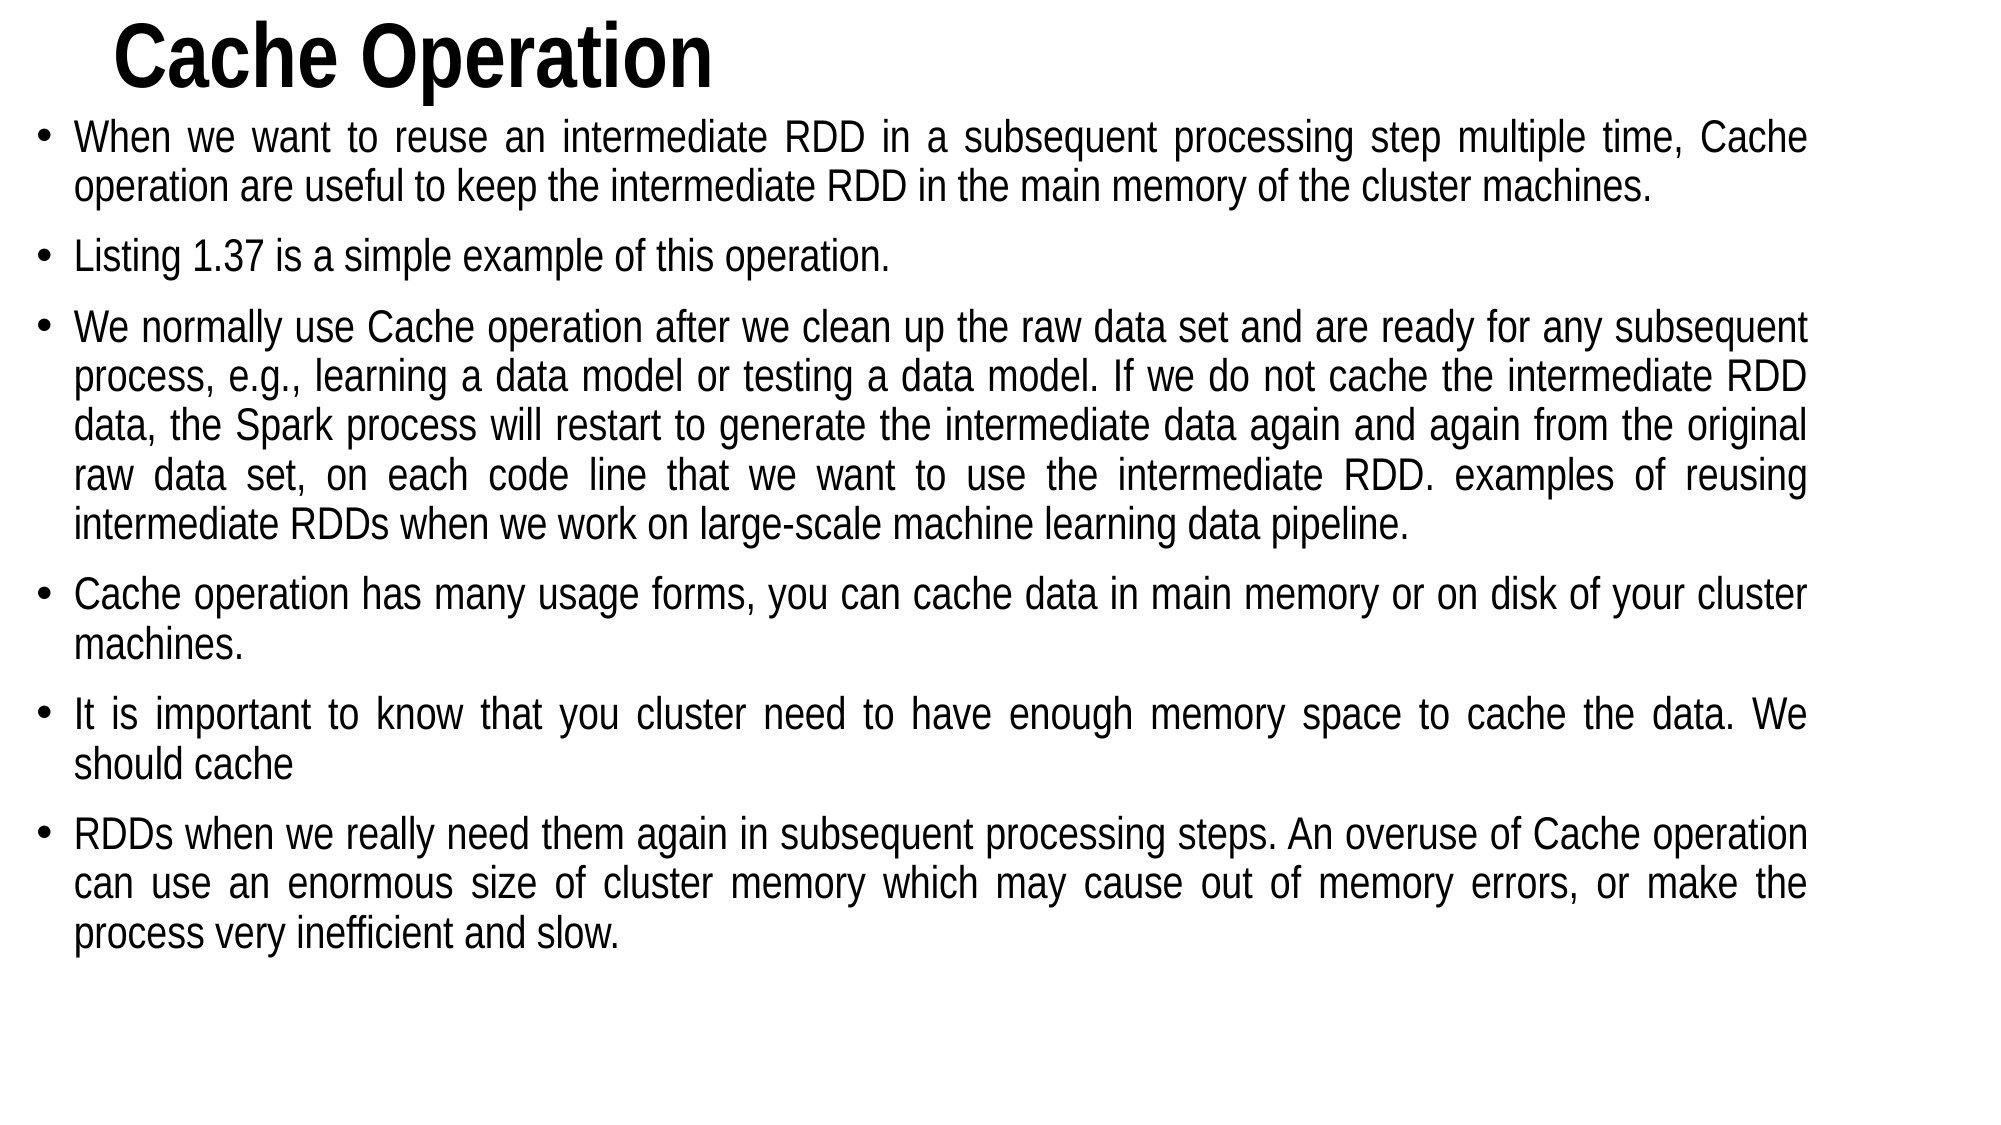

# Cache Operation
When we want to reuse an intermediate RDD in a subsequent processing step multiple time, Cache operation are useful to keep the intermediate RDD in the main memory of the cluster machines.
Listing 1.37 is a simple example of this operation.
We normally use Cache operation after we clean up the raw data set and are ready for any subsequent process, e.g., learning a data model or testing a data model. If we do not cache the intermediate RDD data, the Spark process will restart to generate the intermediate data again and again from the original raw data set, on each code line that we want to use the intermediate RDD. examples of reusing intermediate RDDs when we work on large-scale machine learning data pipeline.
Cache operation has many usage forms, you can cache data in main memory or on disk of your cluster machines.
It is important to know that you cluster need to have enough memory space to cache the data. We should cache
RDDs when we really need them again in subsequent processing steps. An overuse of Cache operation can use an enormous size of cluster memory which may cause out of memory errors, or make the process very inefficient and slow.